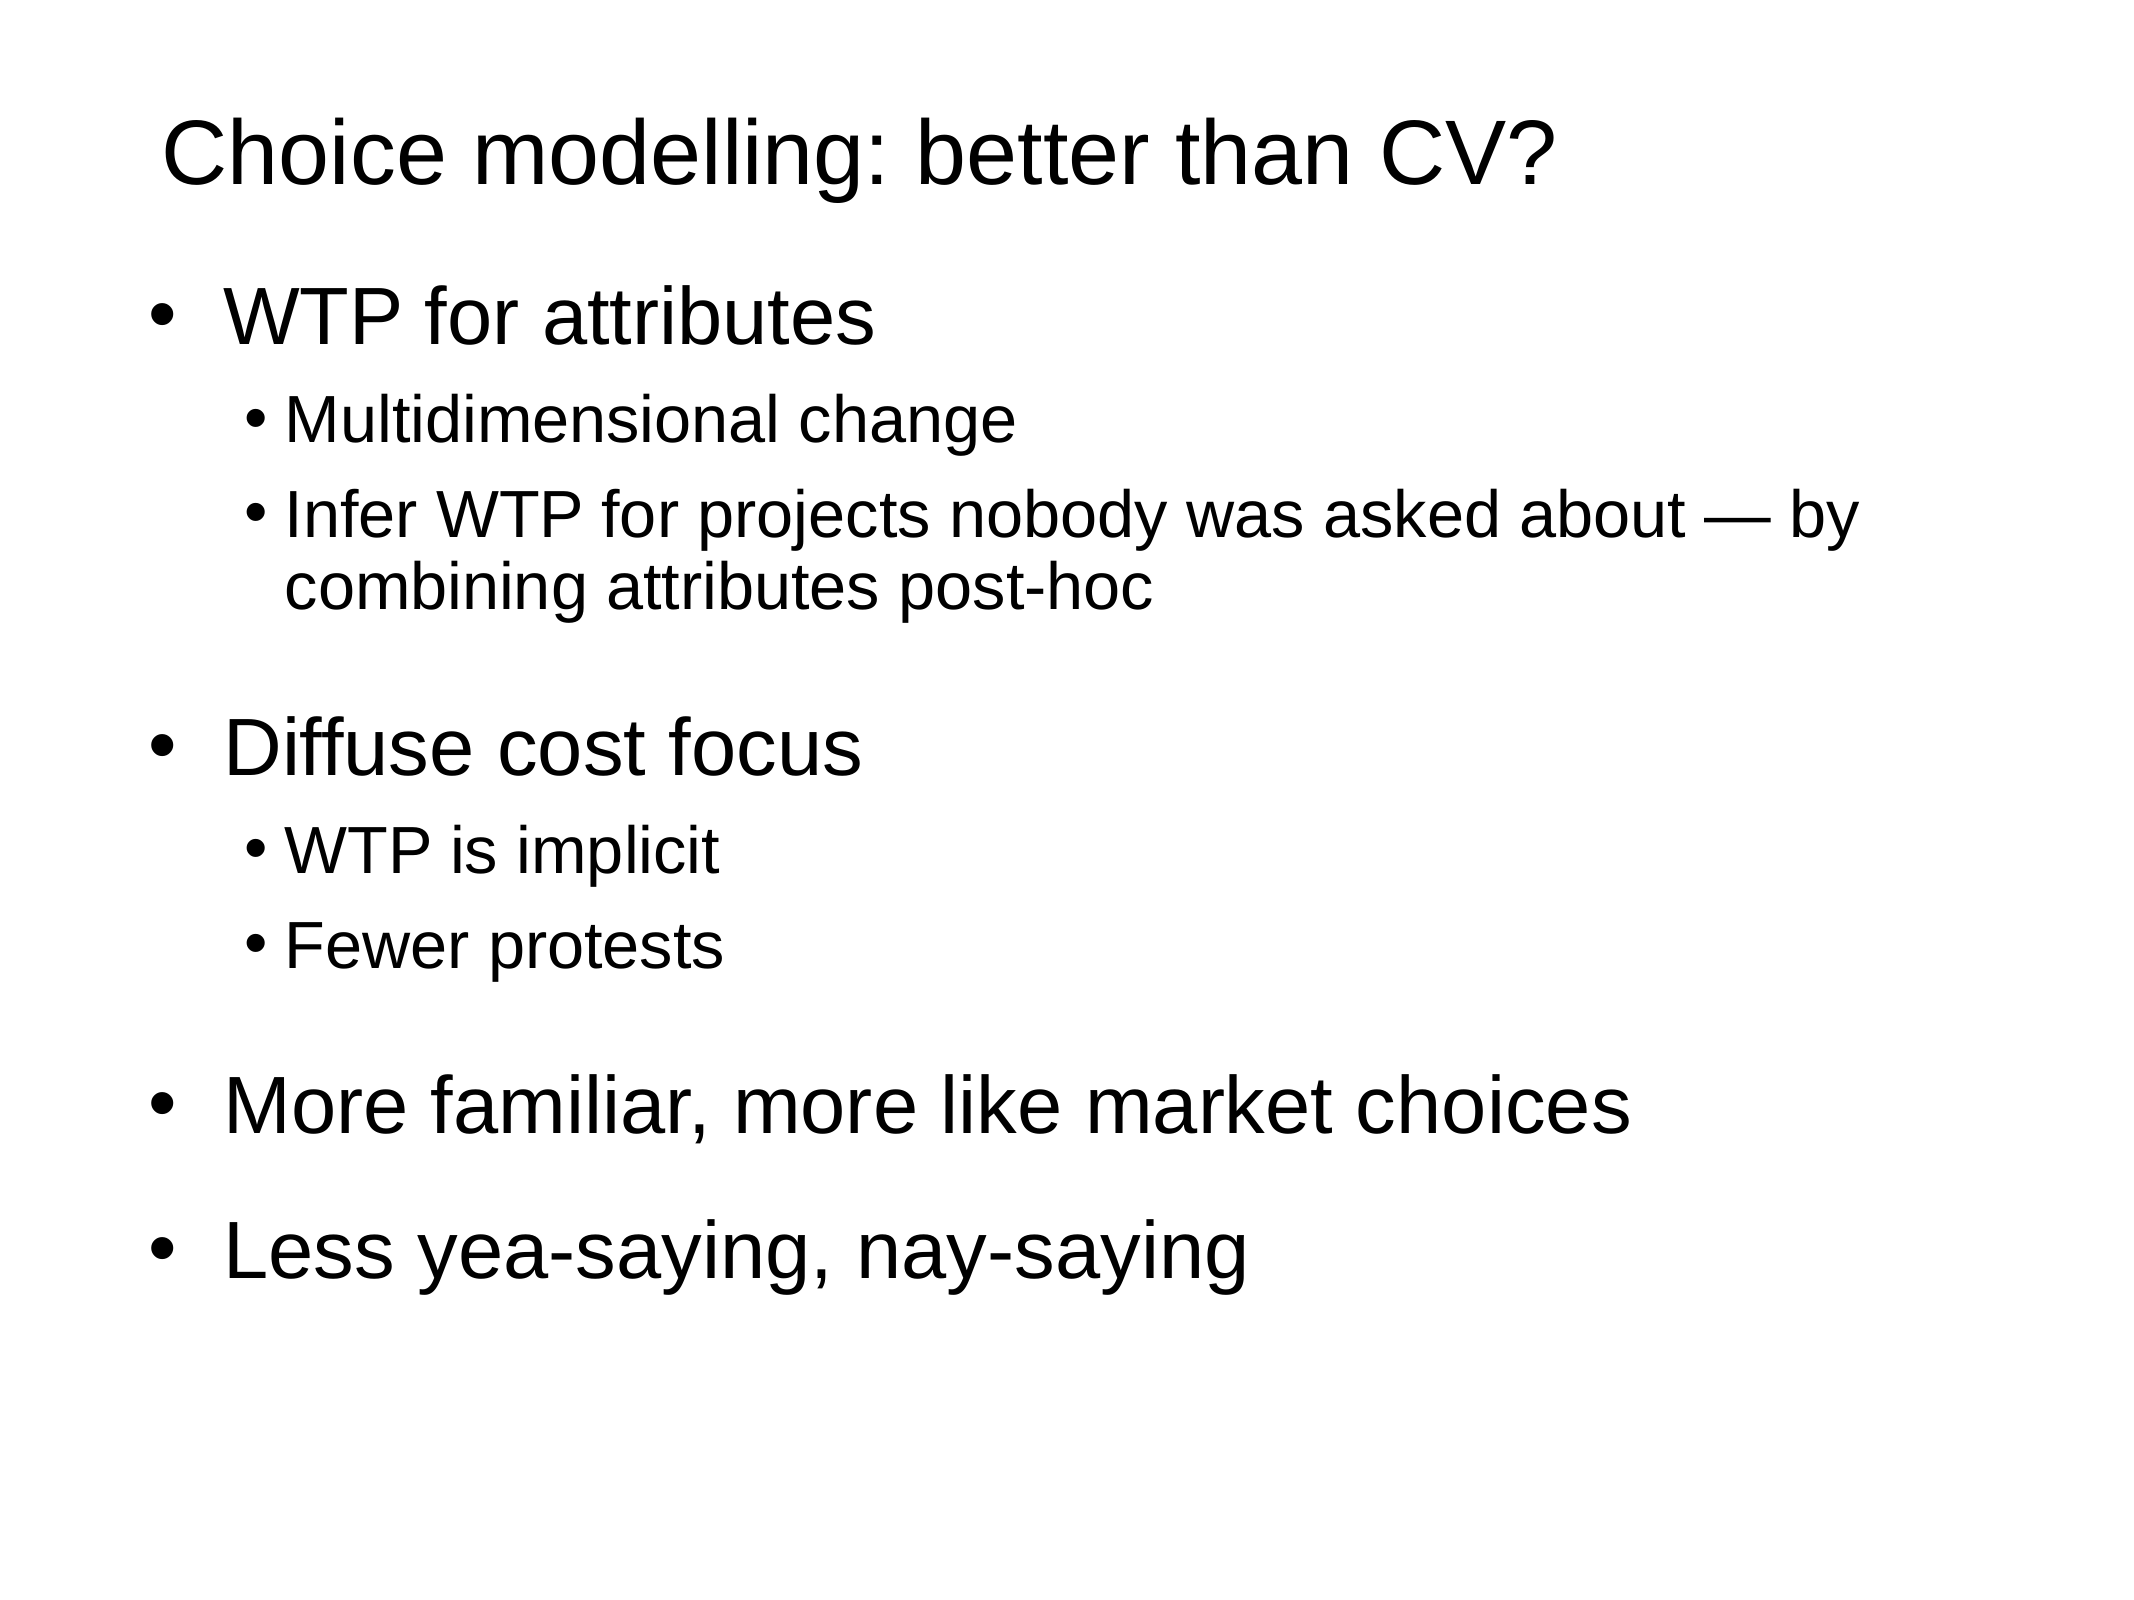

# Choice modelling: better than CV?
WTP for attributes
Multidimensional change
Infer WTP for projects nobody was asked about — by combining attributes post-hoc
Diffuse cost focus
WTP is implicit
Fewer protests
More familiar, more like market choices
Less yea-saying, nay-saying